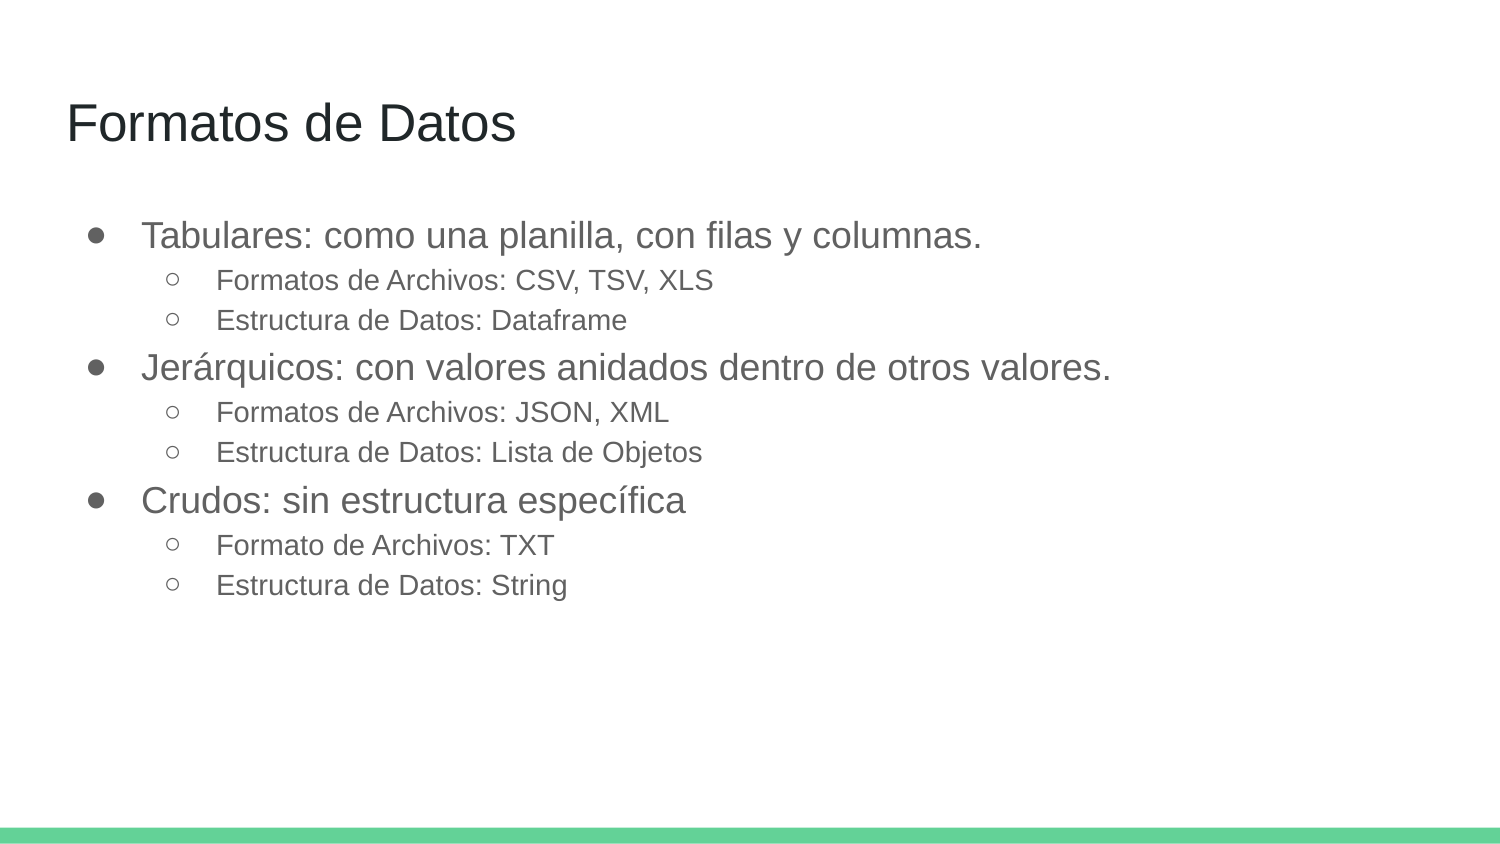

# Formatos de Datos
Tabulares: como una planilla, con filas y columnas.
Formatos de Archivos: CSV, TSV, XLS
Estructura de Datos: Dataframe
Jerárquicos: con valores anidados dentro de otros valores.
Formatos de Archivos: JSON, XML
Estructura de Datos: Lista de Objetos
Crudos: sin estructura específica
Formato de Archivos: TXT
Estructura de Datos: String